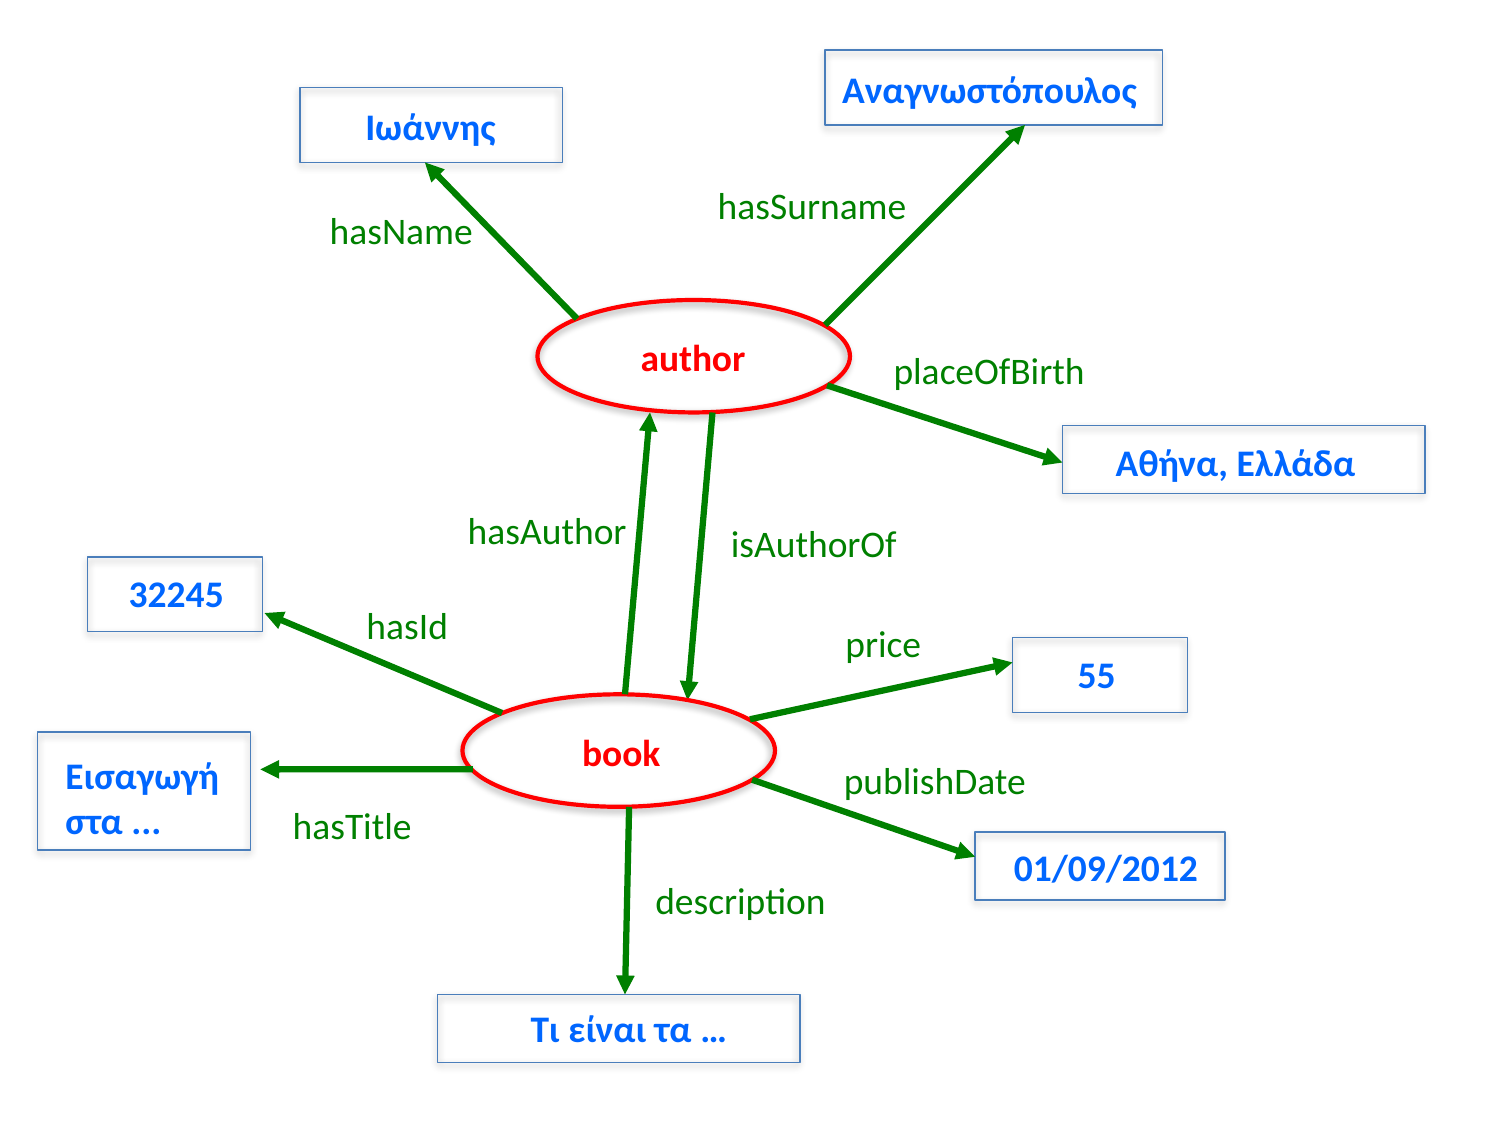

Αναγνωστόπουλος

Ιωάννης

hasSurname
hasName

author
placeOfBirth

Αθήνα, Ελλάδα
hasAuthor
isAuthorOf

32245
hasId
price

55

book

Εισαγωγή στα ...
publishDate

hasTitle

01/09/2012
description

Τι είναι τα …